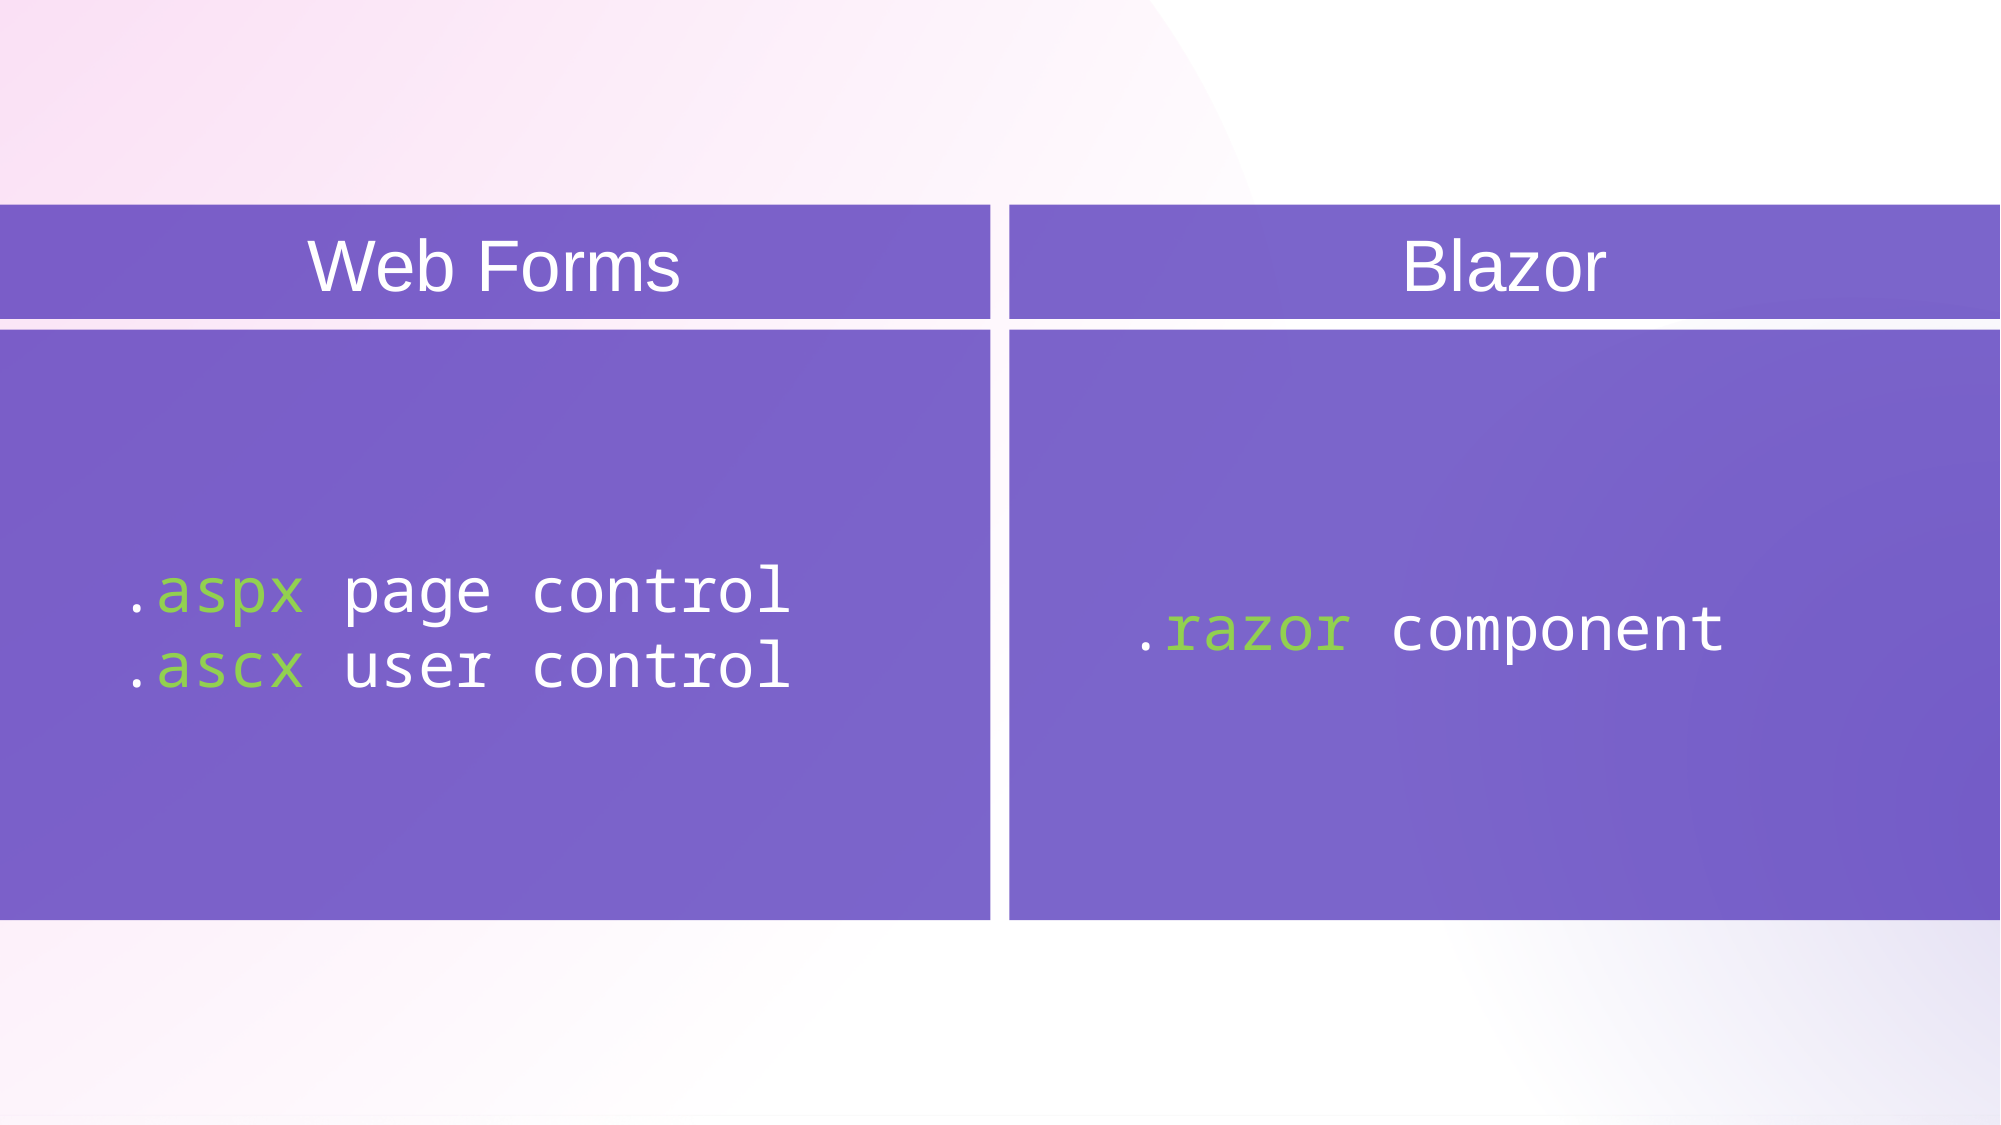

Web Forms
Blazor
.aspx page control
.ascx user control
.razor component